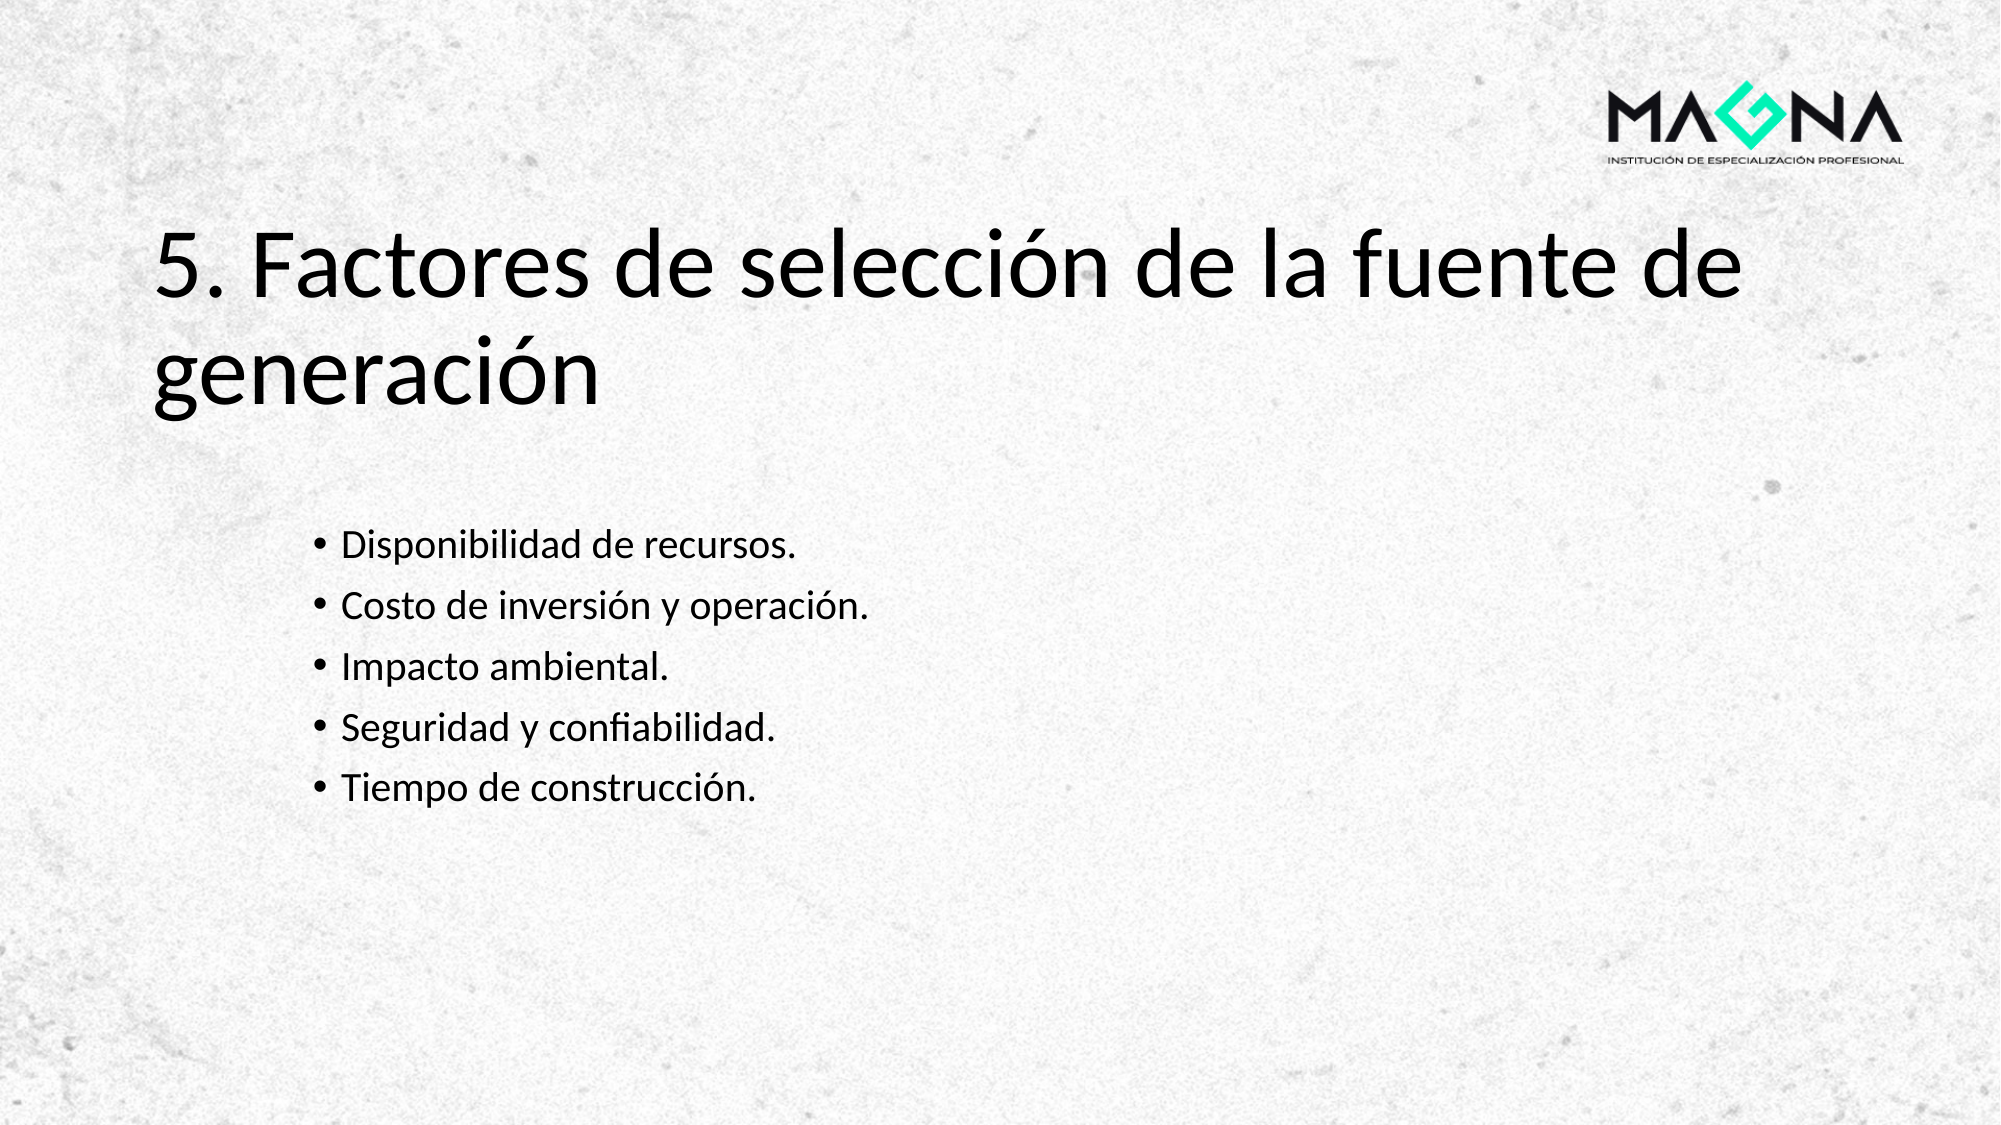

# 5. Factores de selección de la fuente de generación
Disponibilidad de recursos.
Costo de inversión y operación.
Impacto ambiental.
Seguridad y confiabilidad.
Tiempo de construcción.